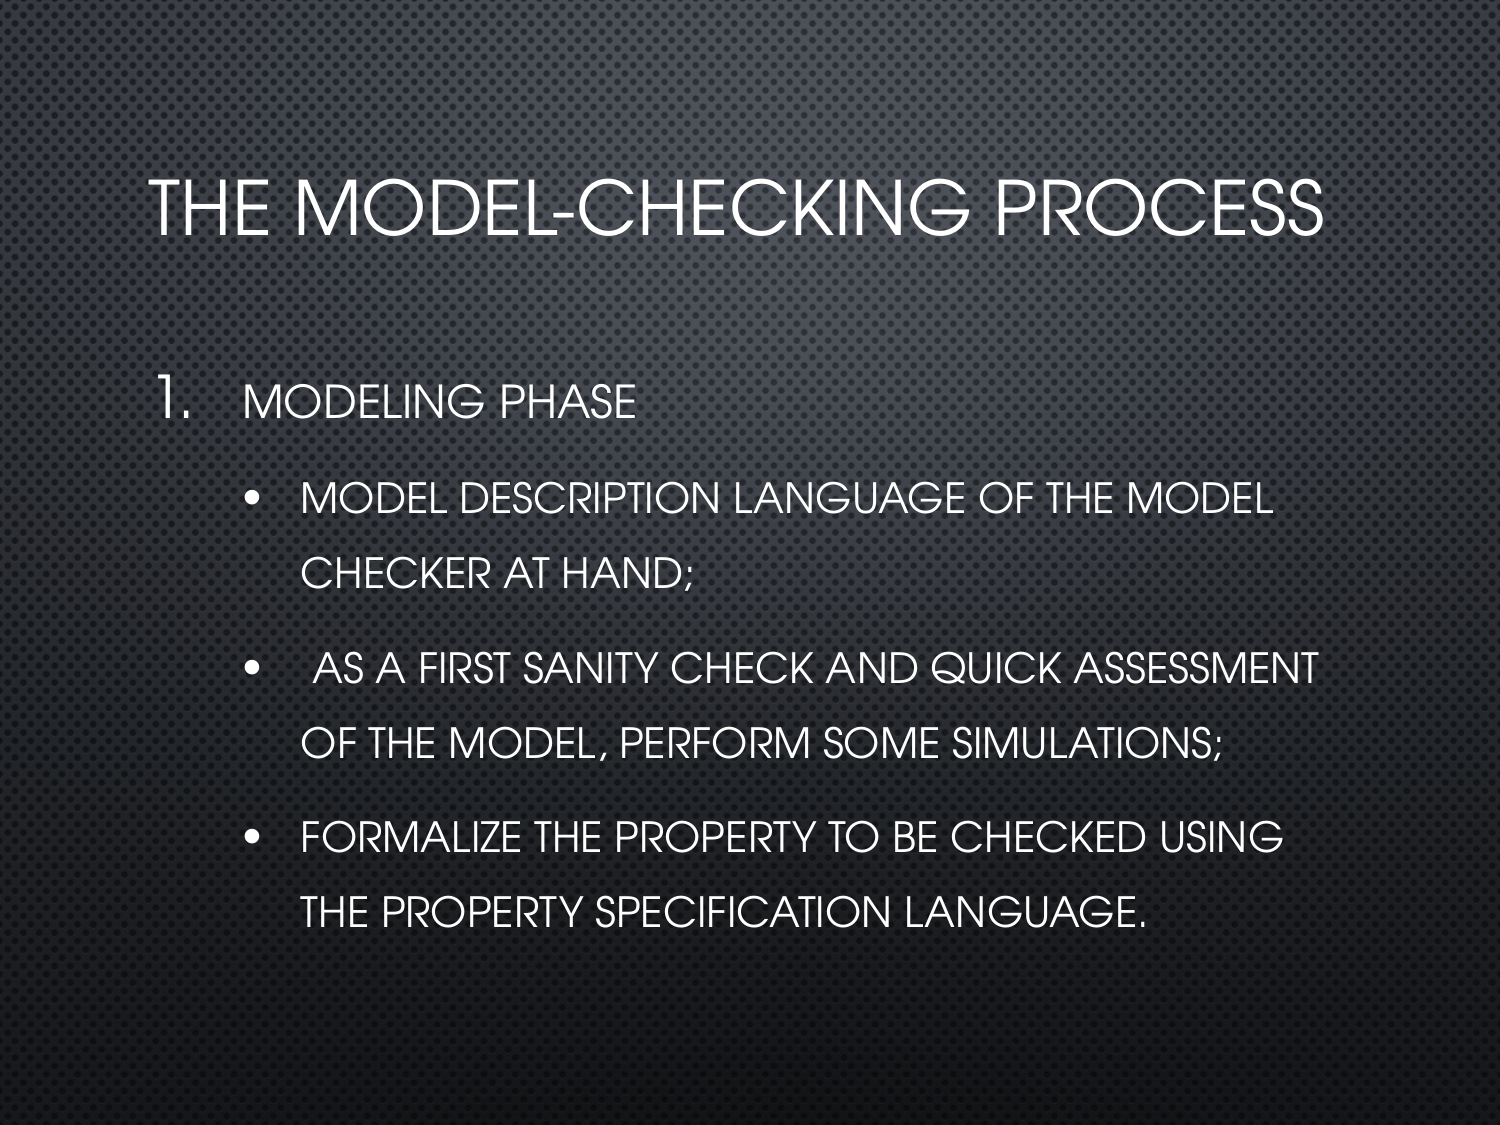

The Model-Checking Process
Modeling phase
model description language of the model checker at hand;
 as a first sanity check and quick assessment of the model, perform some simulations;
formalize the property to be checked using the property specification language.